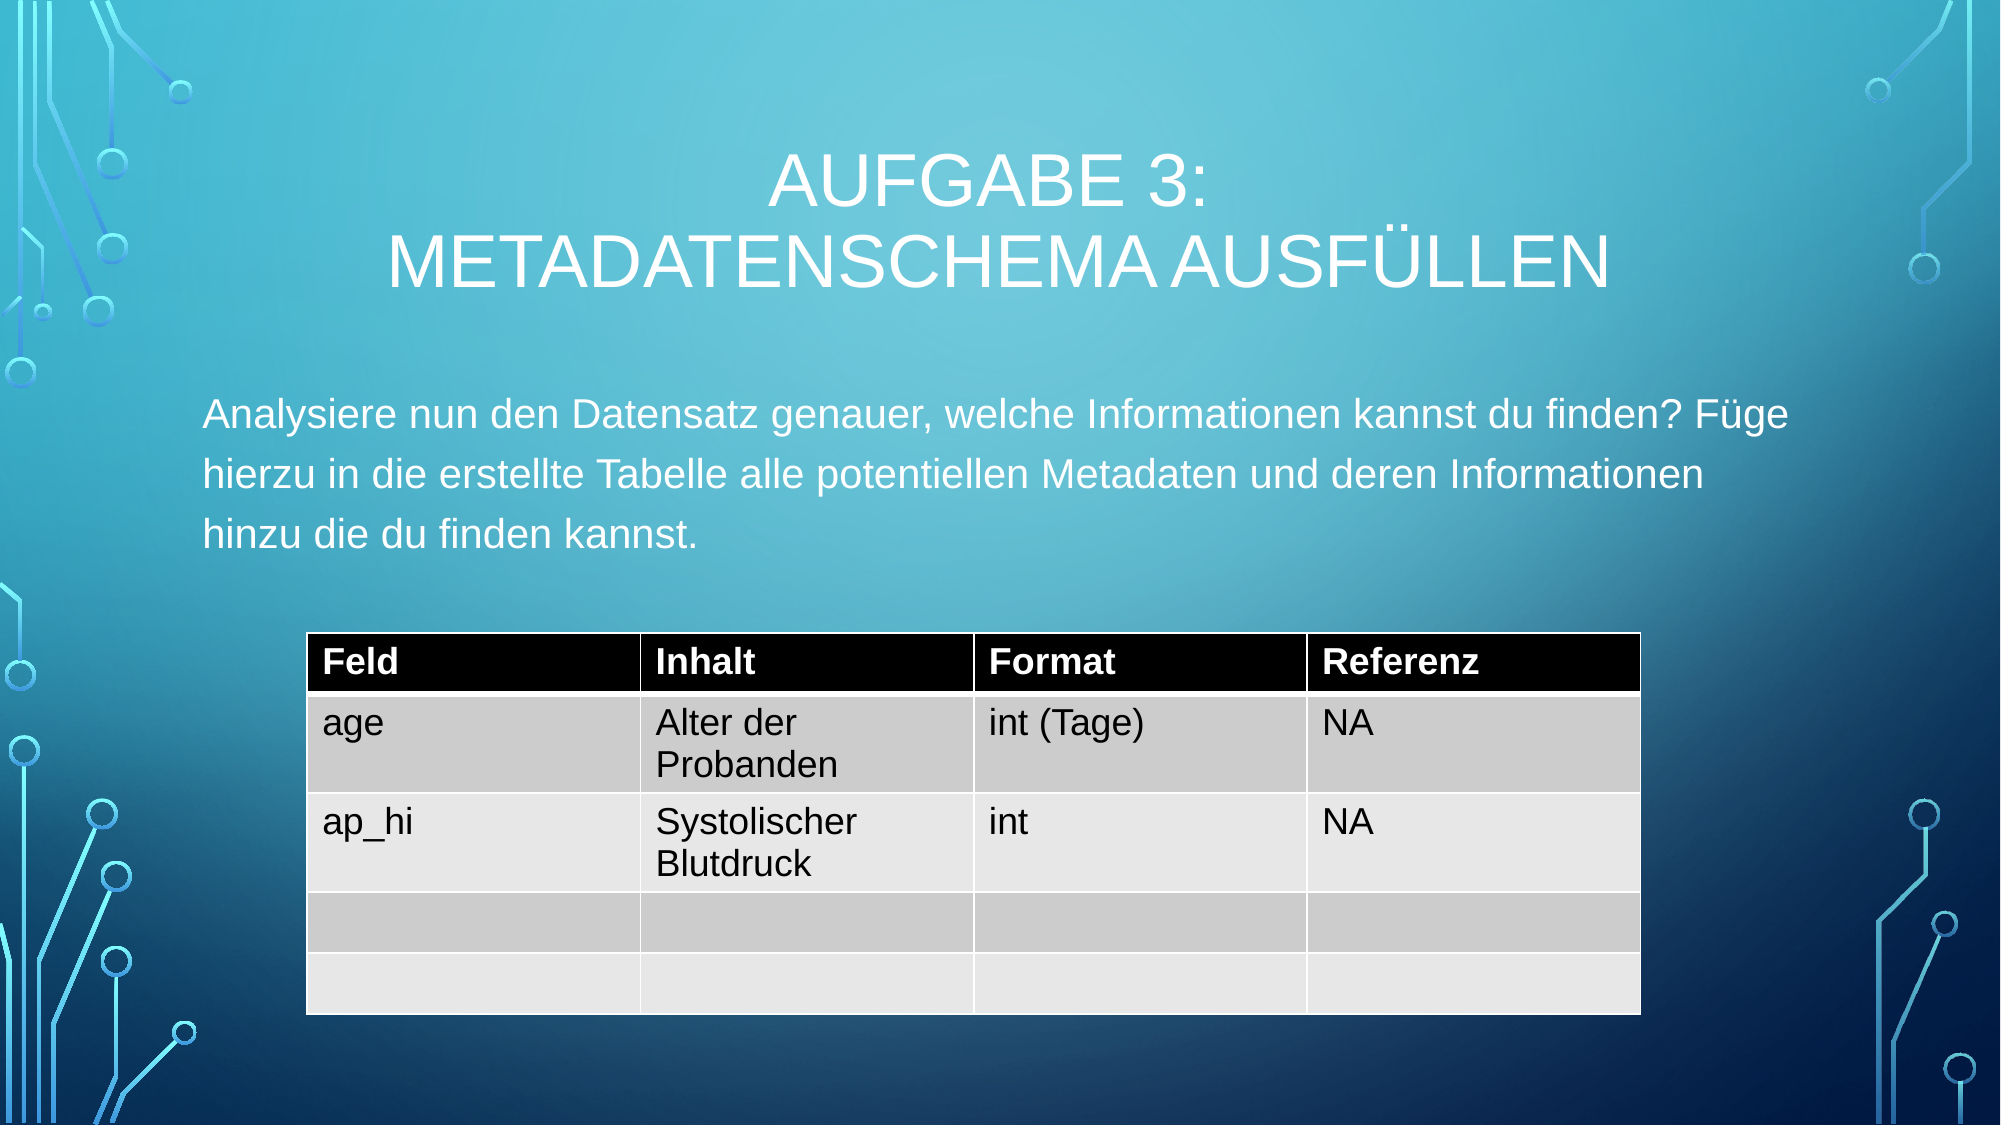

# Aufgabe 3: metadatenschema ausfüllen
Analysiere nun den Datensatz genauer, welche Informationen kannst du finden? Füge hierzu in die erstellte Tabelle alle potentiellen Metadaten und deren Informationen hinzu die du finden kannst.

| Feld | Inhalt | Format | Referenz |
| --- | --- | --- | --- |
| age | Alter der Probanden | int (Tage) | NA |
| ap\_hi | Systolischer Blutdruck | int | NA |
|  |  |  |  |
|  |  |  |  |